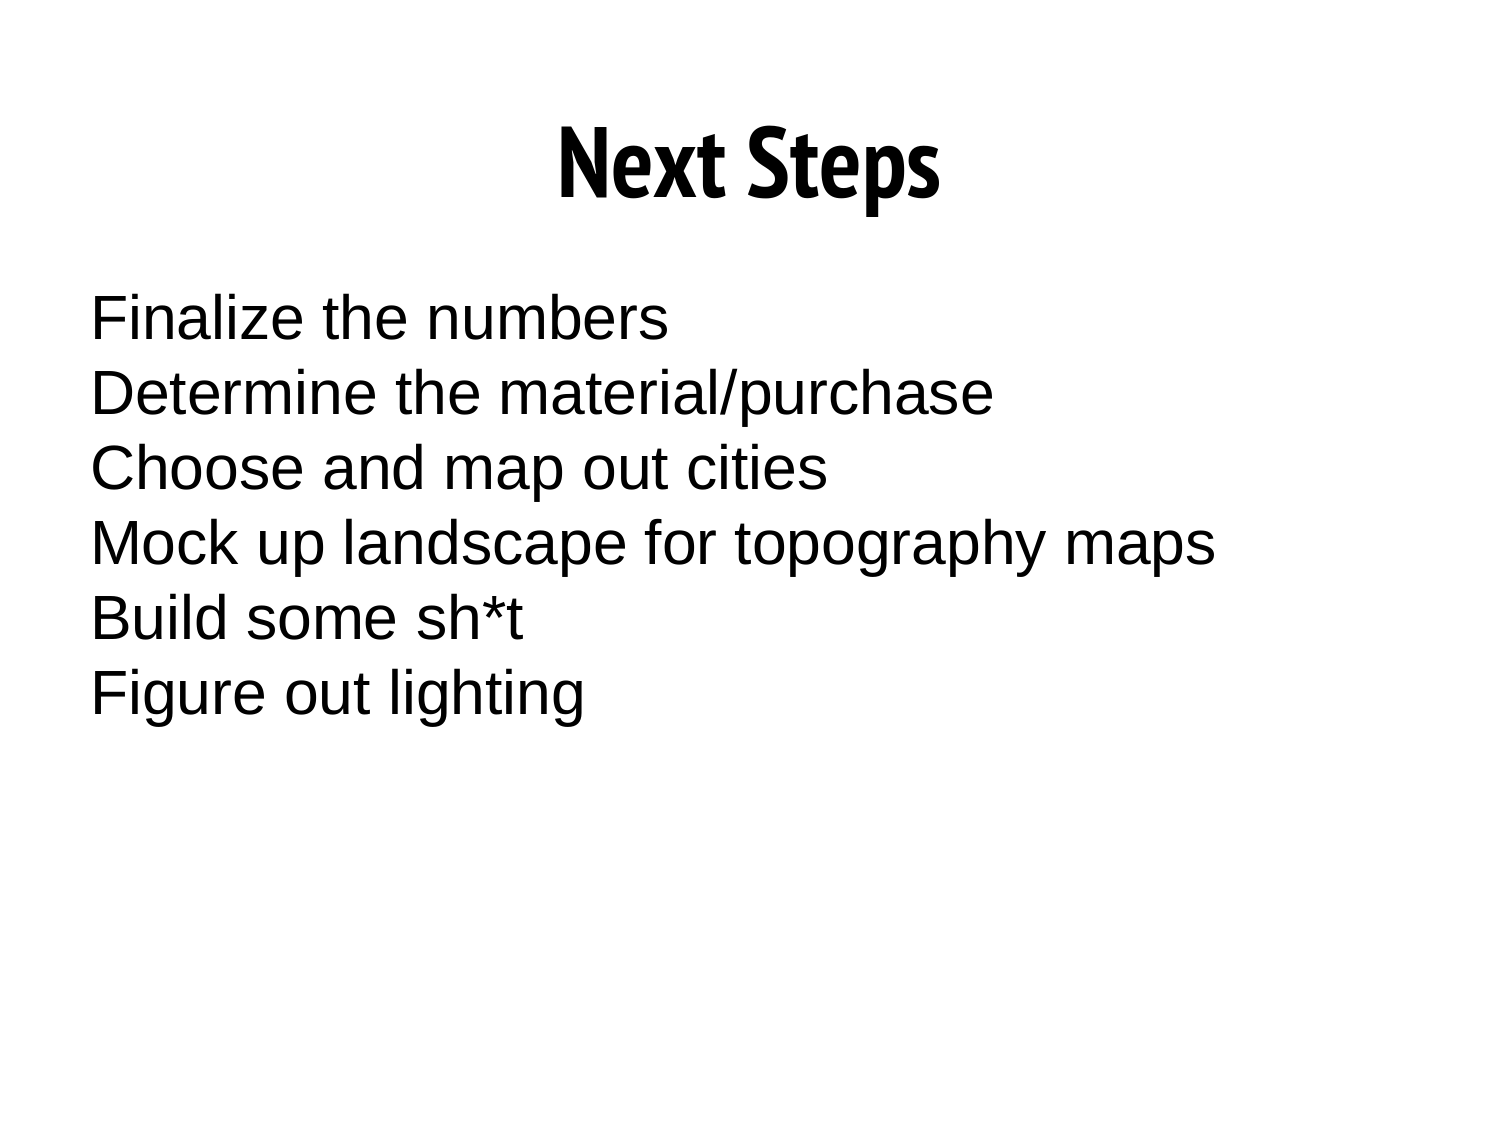

# Next Steps
Finalize the numbers
Determine the material/purchase
Choose and map out cities
Mock up landscape for topography maps
Build some sh*t
Figure out lighting